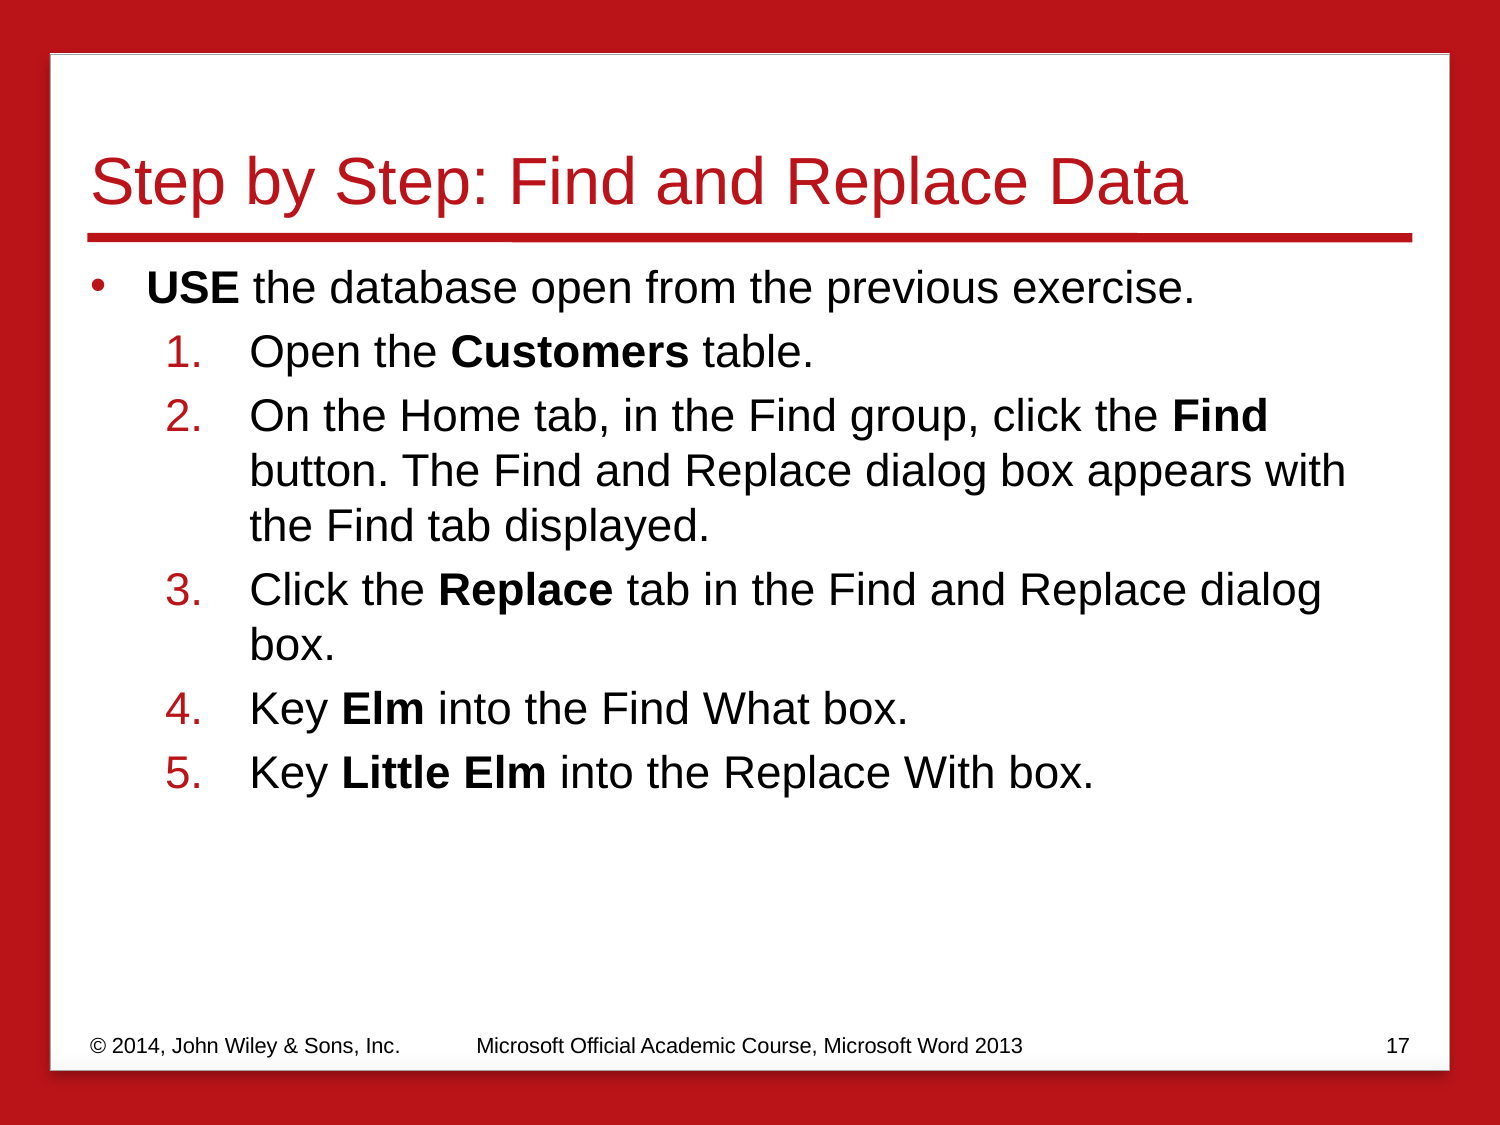

# Step by Step: Find and Replace Data
USE the database open from the previous exercise.
Open the Customers table.
On the Home tab, in the Find group, click the Find button. The Find and Replace dialog box appears with the Find tab displayed.
Click the Replace tab in the Find and Replace dialog box.
Key Elm into the Find What box.
Key Little Elm into the Replace With box.
© 2014, John Wiley & Sons, Inc.
Microsoft Official Academic Course, Microsoft Word 2013
17